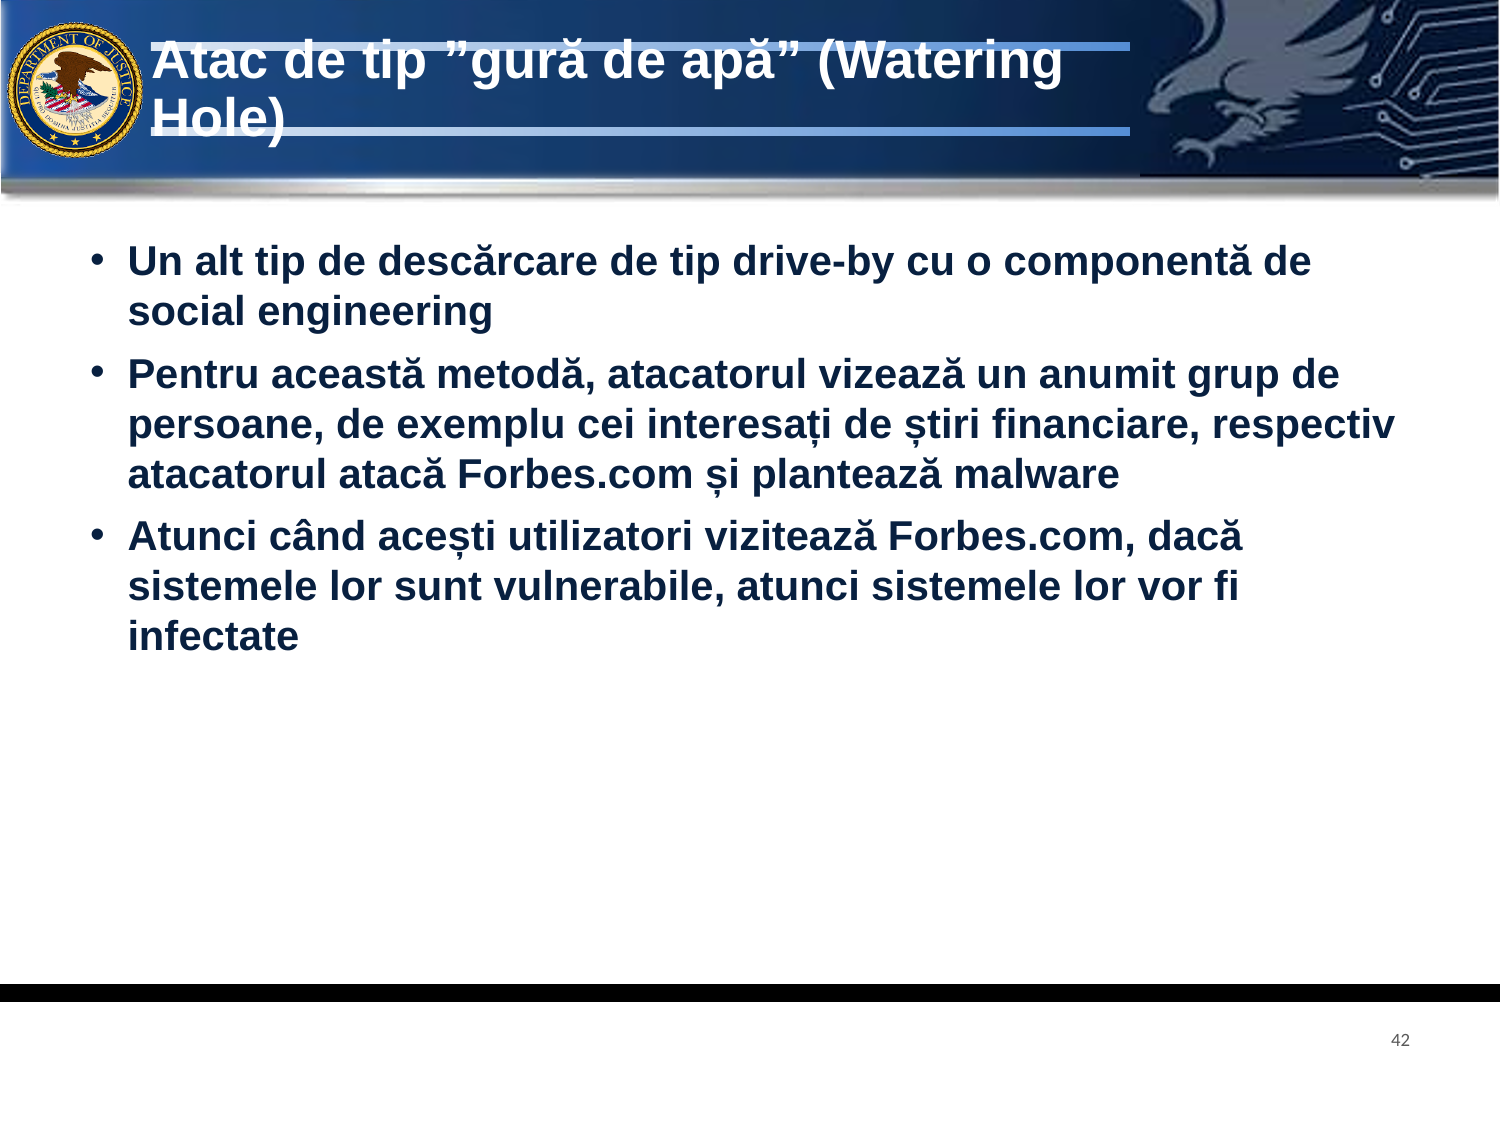

# Atac de tip ”gură de apă” (Watering Hole)
Un alt tip de descărcare de tip drive-by cu o componentă de social engineering
Pentru această metodă, atacatorul vizează un anumit grup de persoane, de exemplu cei interesați de știri financiare, respectiv atacatorul atacă Forbes.com și plantează malware
Atunci când acești utilizatori vizitează Forbes.com, dacă sistemele lor sunt vulnerabile, atunci sistemele lor vor fi infectate
42